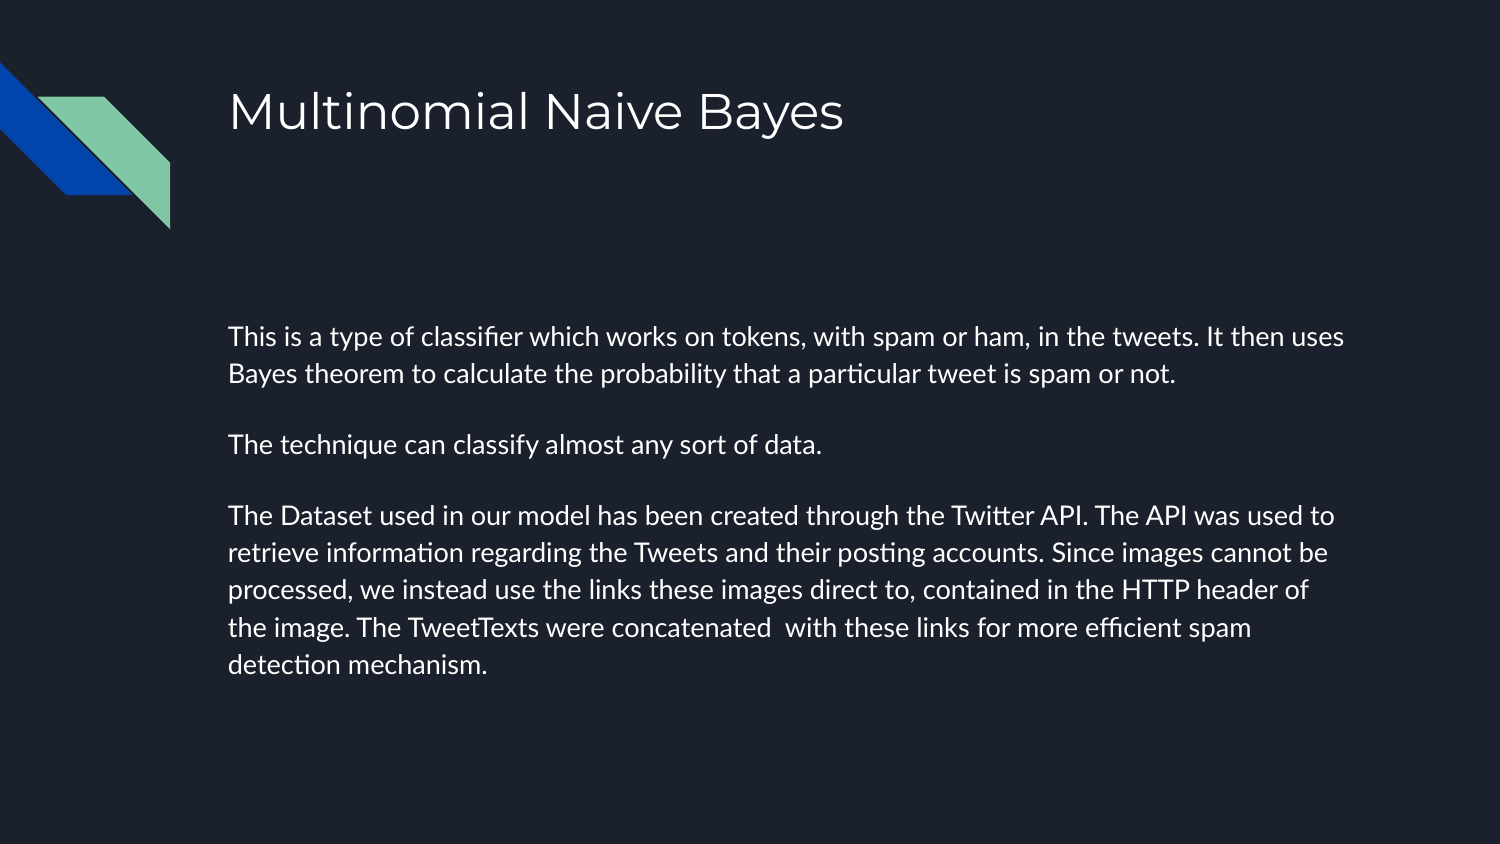

# Multinomial Naive Bayes

This is a type of classifier which works on tokens, with spam or ham, in the tweets. It then uses Bayes theorem to calculate the probability that a particular tweet is spam or not.
The technique can classify almost any sort of data.
The Dataset used in our model has been created through the Twitter API. The API was used to retrieve information regarding the Tweets and their posting accounts. Since images cannot be processed, we instead use the links these images direct to, contained in the HTTP header of the image. The TweetTexts were concatenated  with these links for more efficient spam detection mechanism.